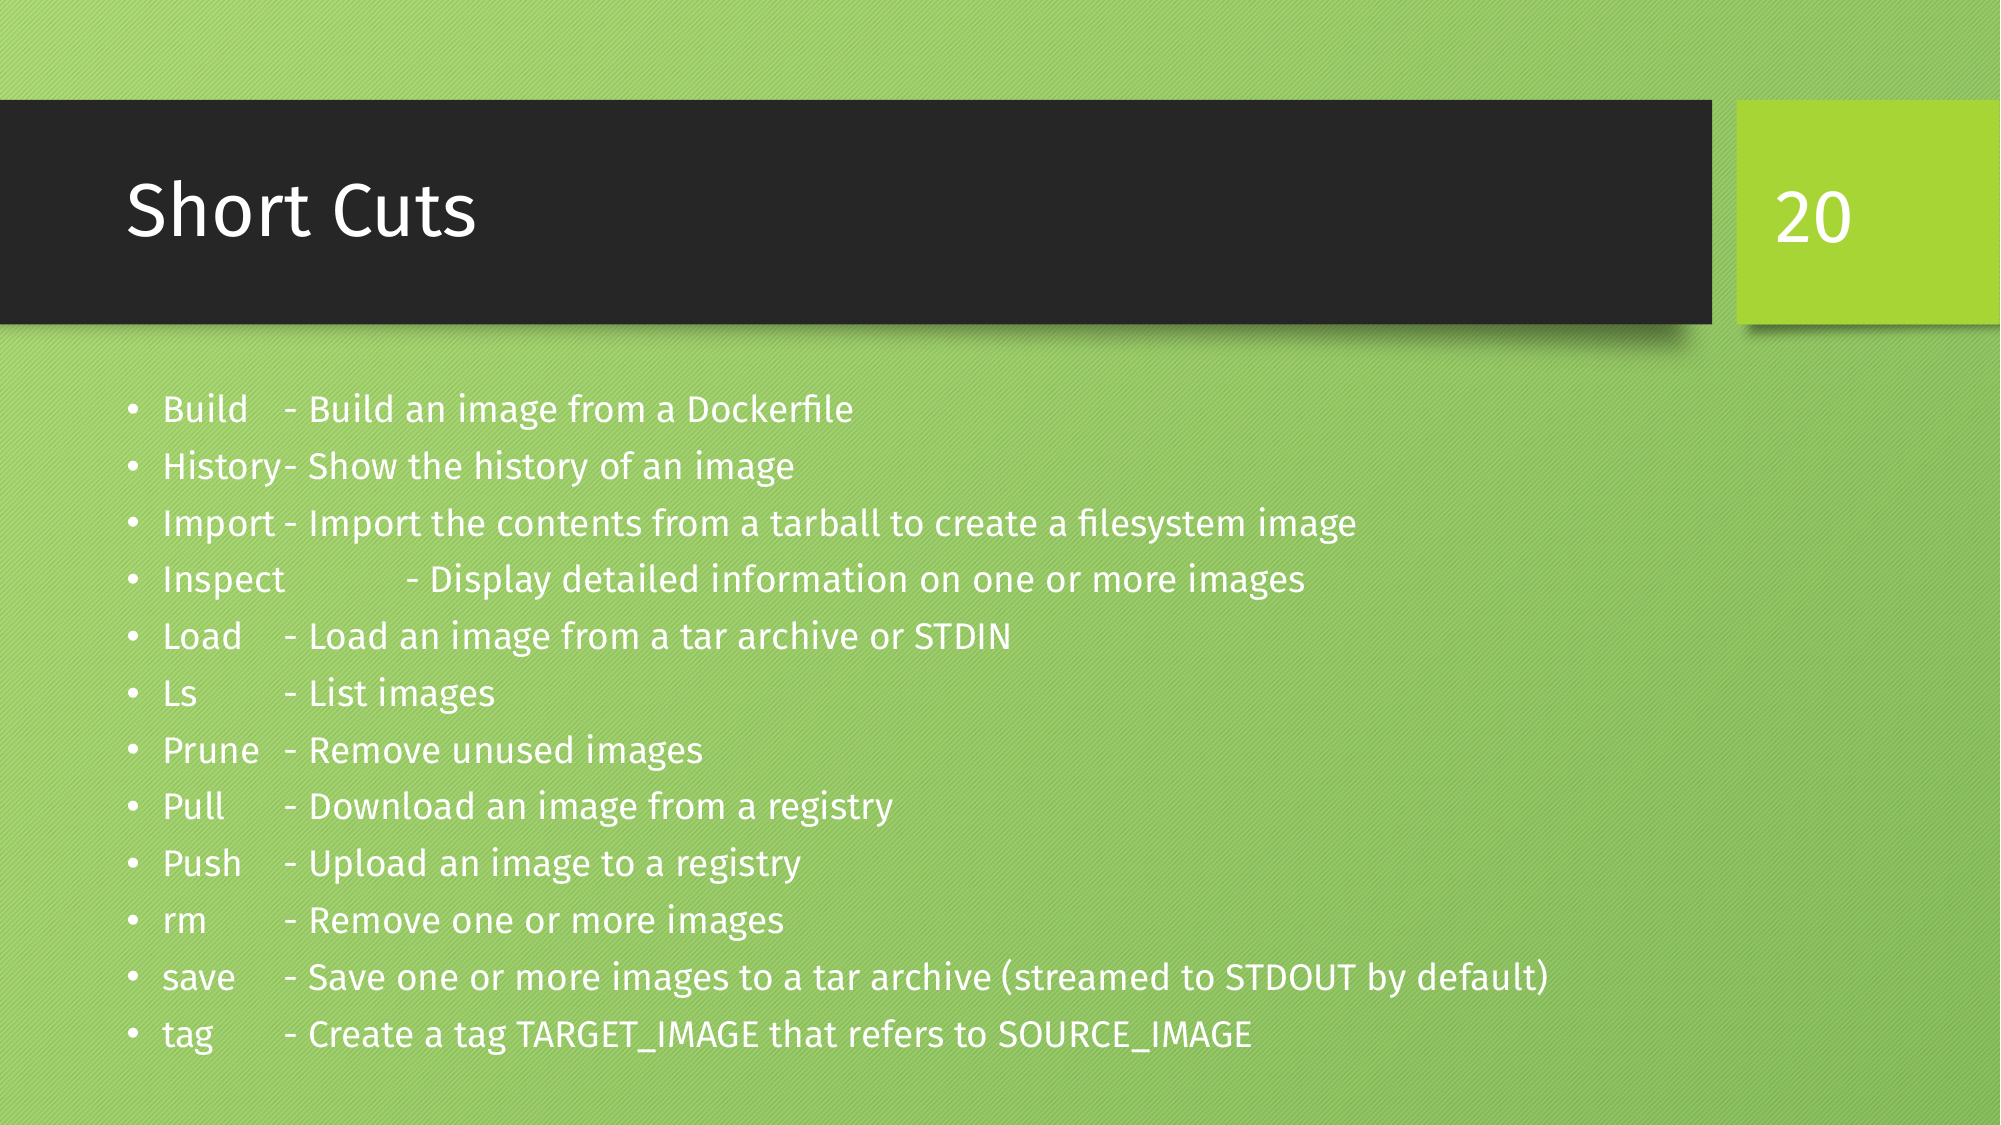

20
# Short Cuts
Build		- Build an image from a Dockerfile
History	- Show the history of an image
Import	- Import the contents from a tarball to create a filesystem image
Inspect	- Display detailed information on one or more images
Load		- Load an image from a tar archive or STDIN
Ls		- List images
Prune		- Remove unused images
Pull		- Download an image from a registry
Push		- Upload an image to a registry
rm		- Remove one or more images
save		- Save one or more images to a tar archive (streamed to STDOUT by default)
tag		- Create a tag TARGET_IMAGE that refers to SOURCE_IMAGE